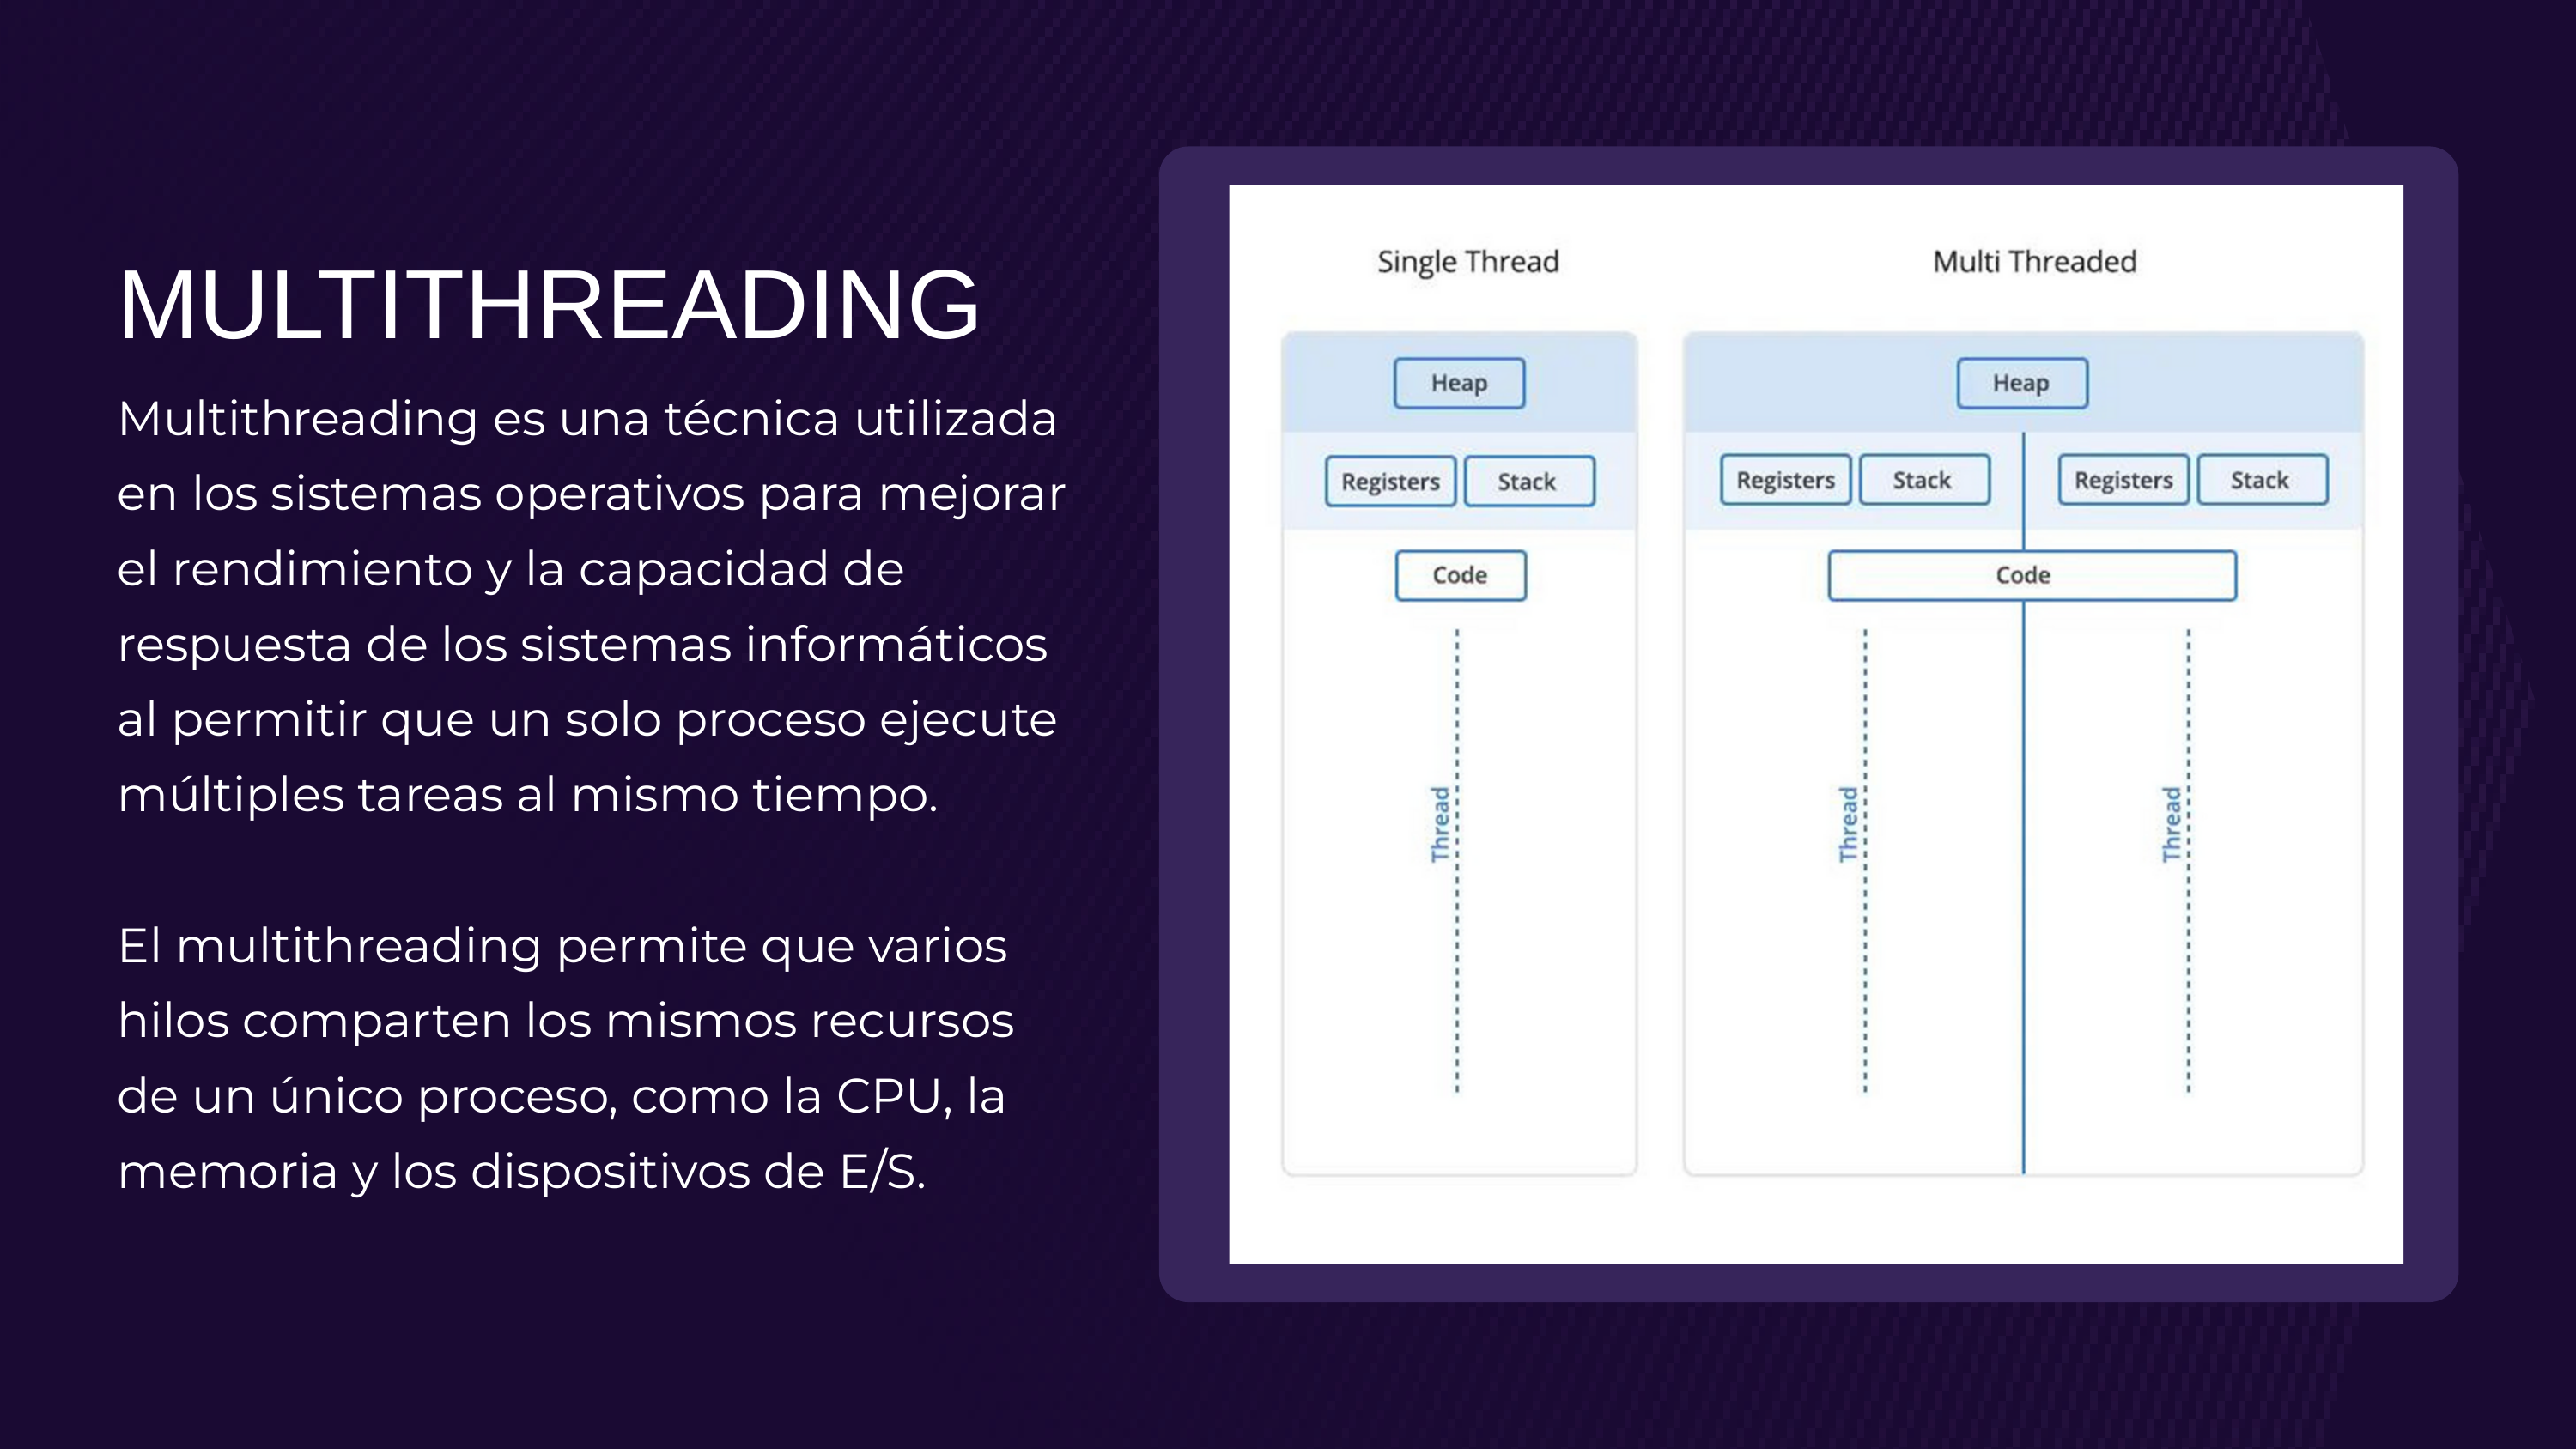

MULTITHREADING
Multithreading es una técnica utilizada en los sistemas operativos para mejorar el rendimiento y la capacidad de respuesta de los sistemas informáticos al permitir que un solo proceso ejecute múltiples tareas al mismo tiempo.

El multithreading permite que varios hilos comparten los mismos recursos de un único proceso, como la CPU, la memoria y los dispositivos de E/S.